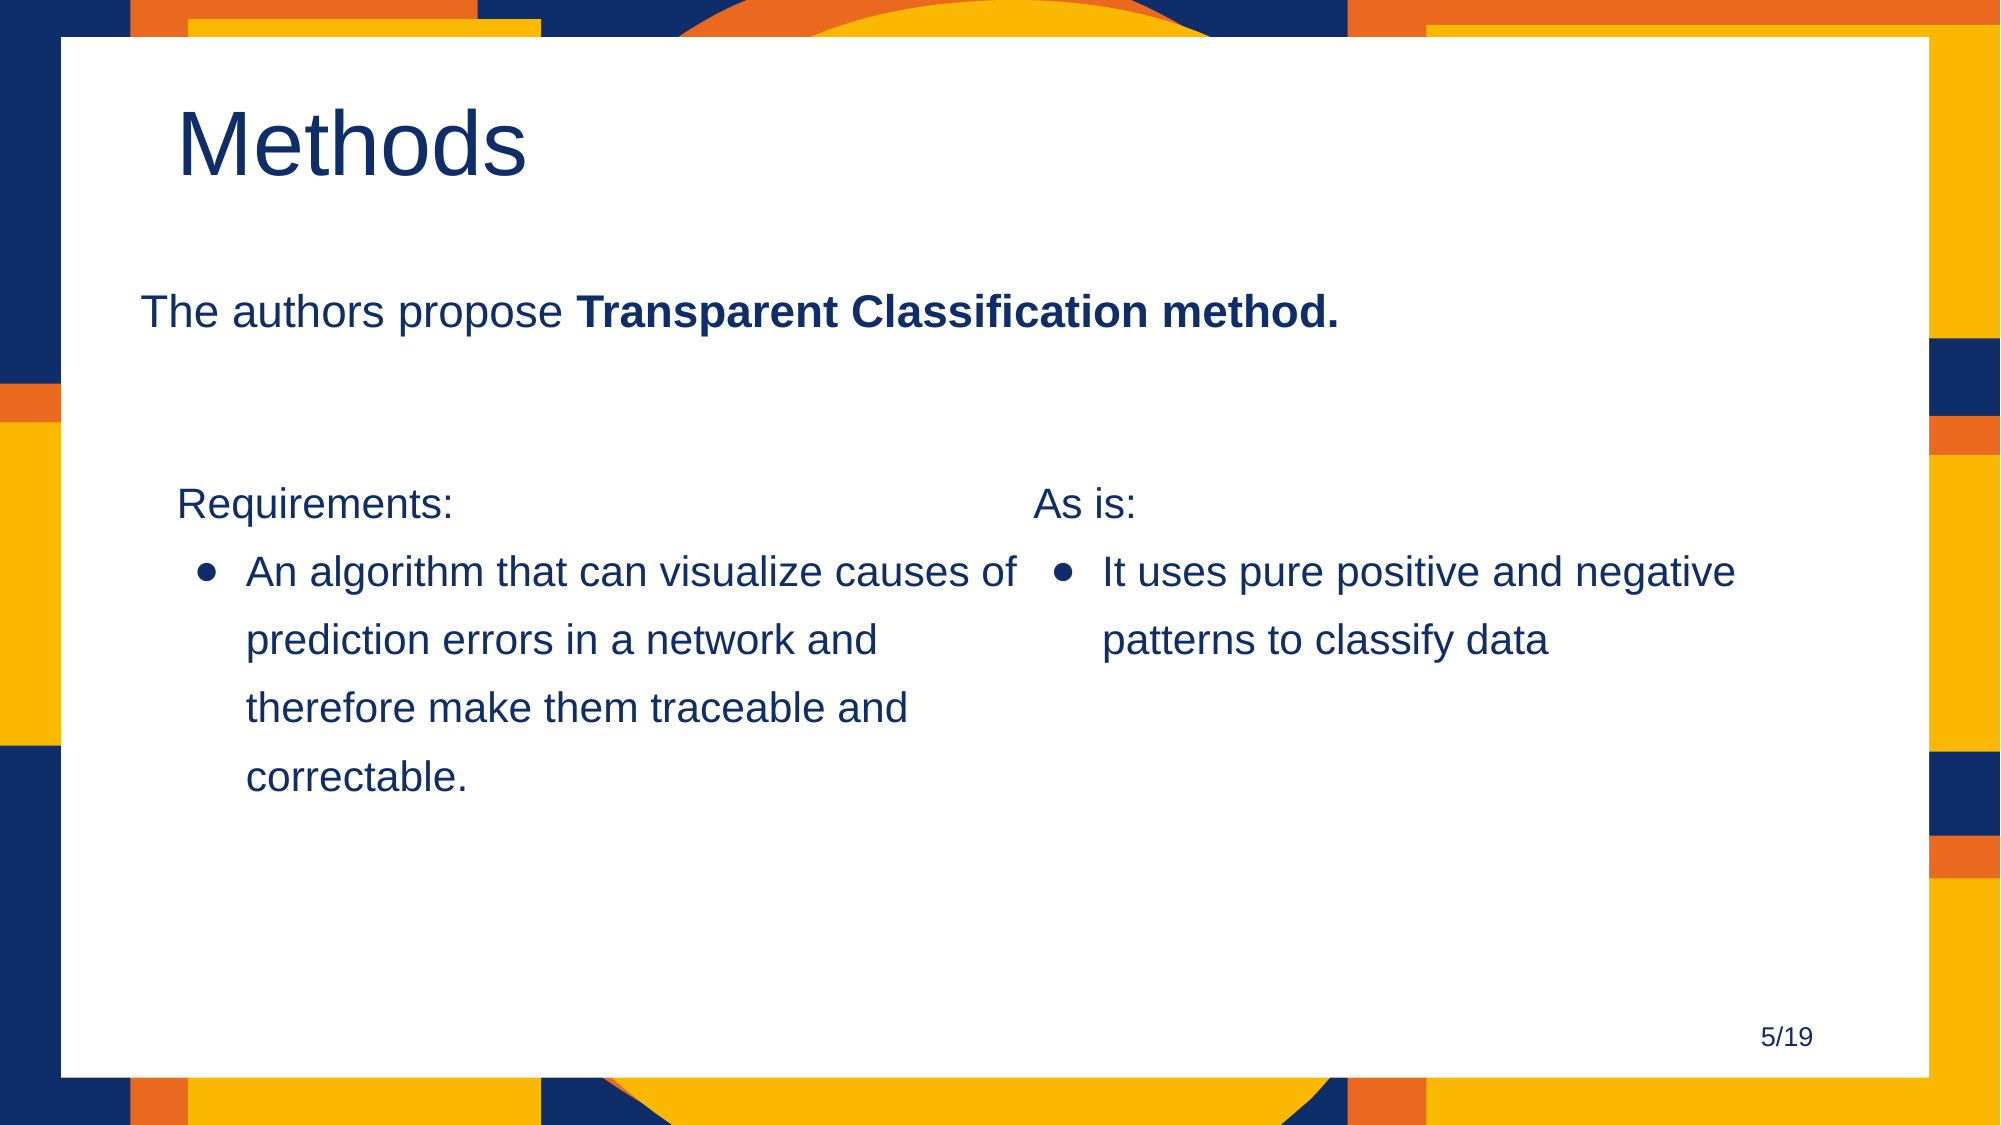

# Methods
The authors propose Transparent Classification method.
Requirements:
An algorithm that can visualize causes of prediction errors in a network and therefore make them traceable and correctable.
As is:
It uses pure positive and negative patterns to classify data

5/19